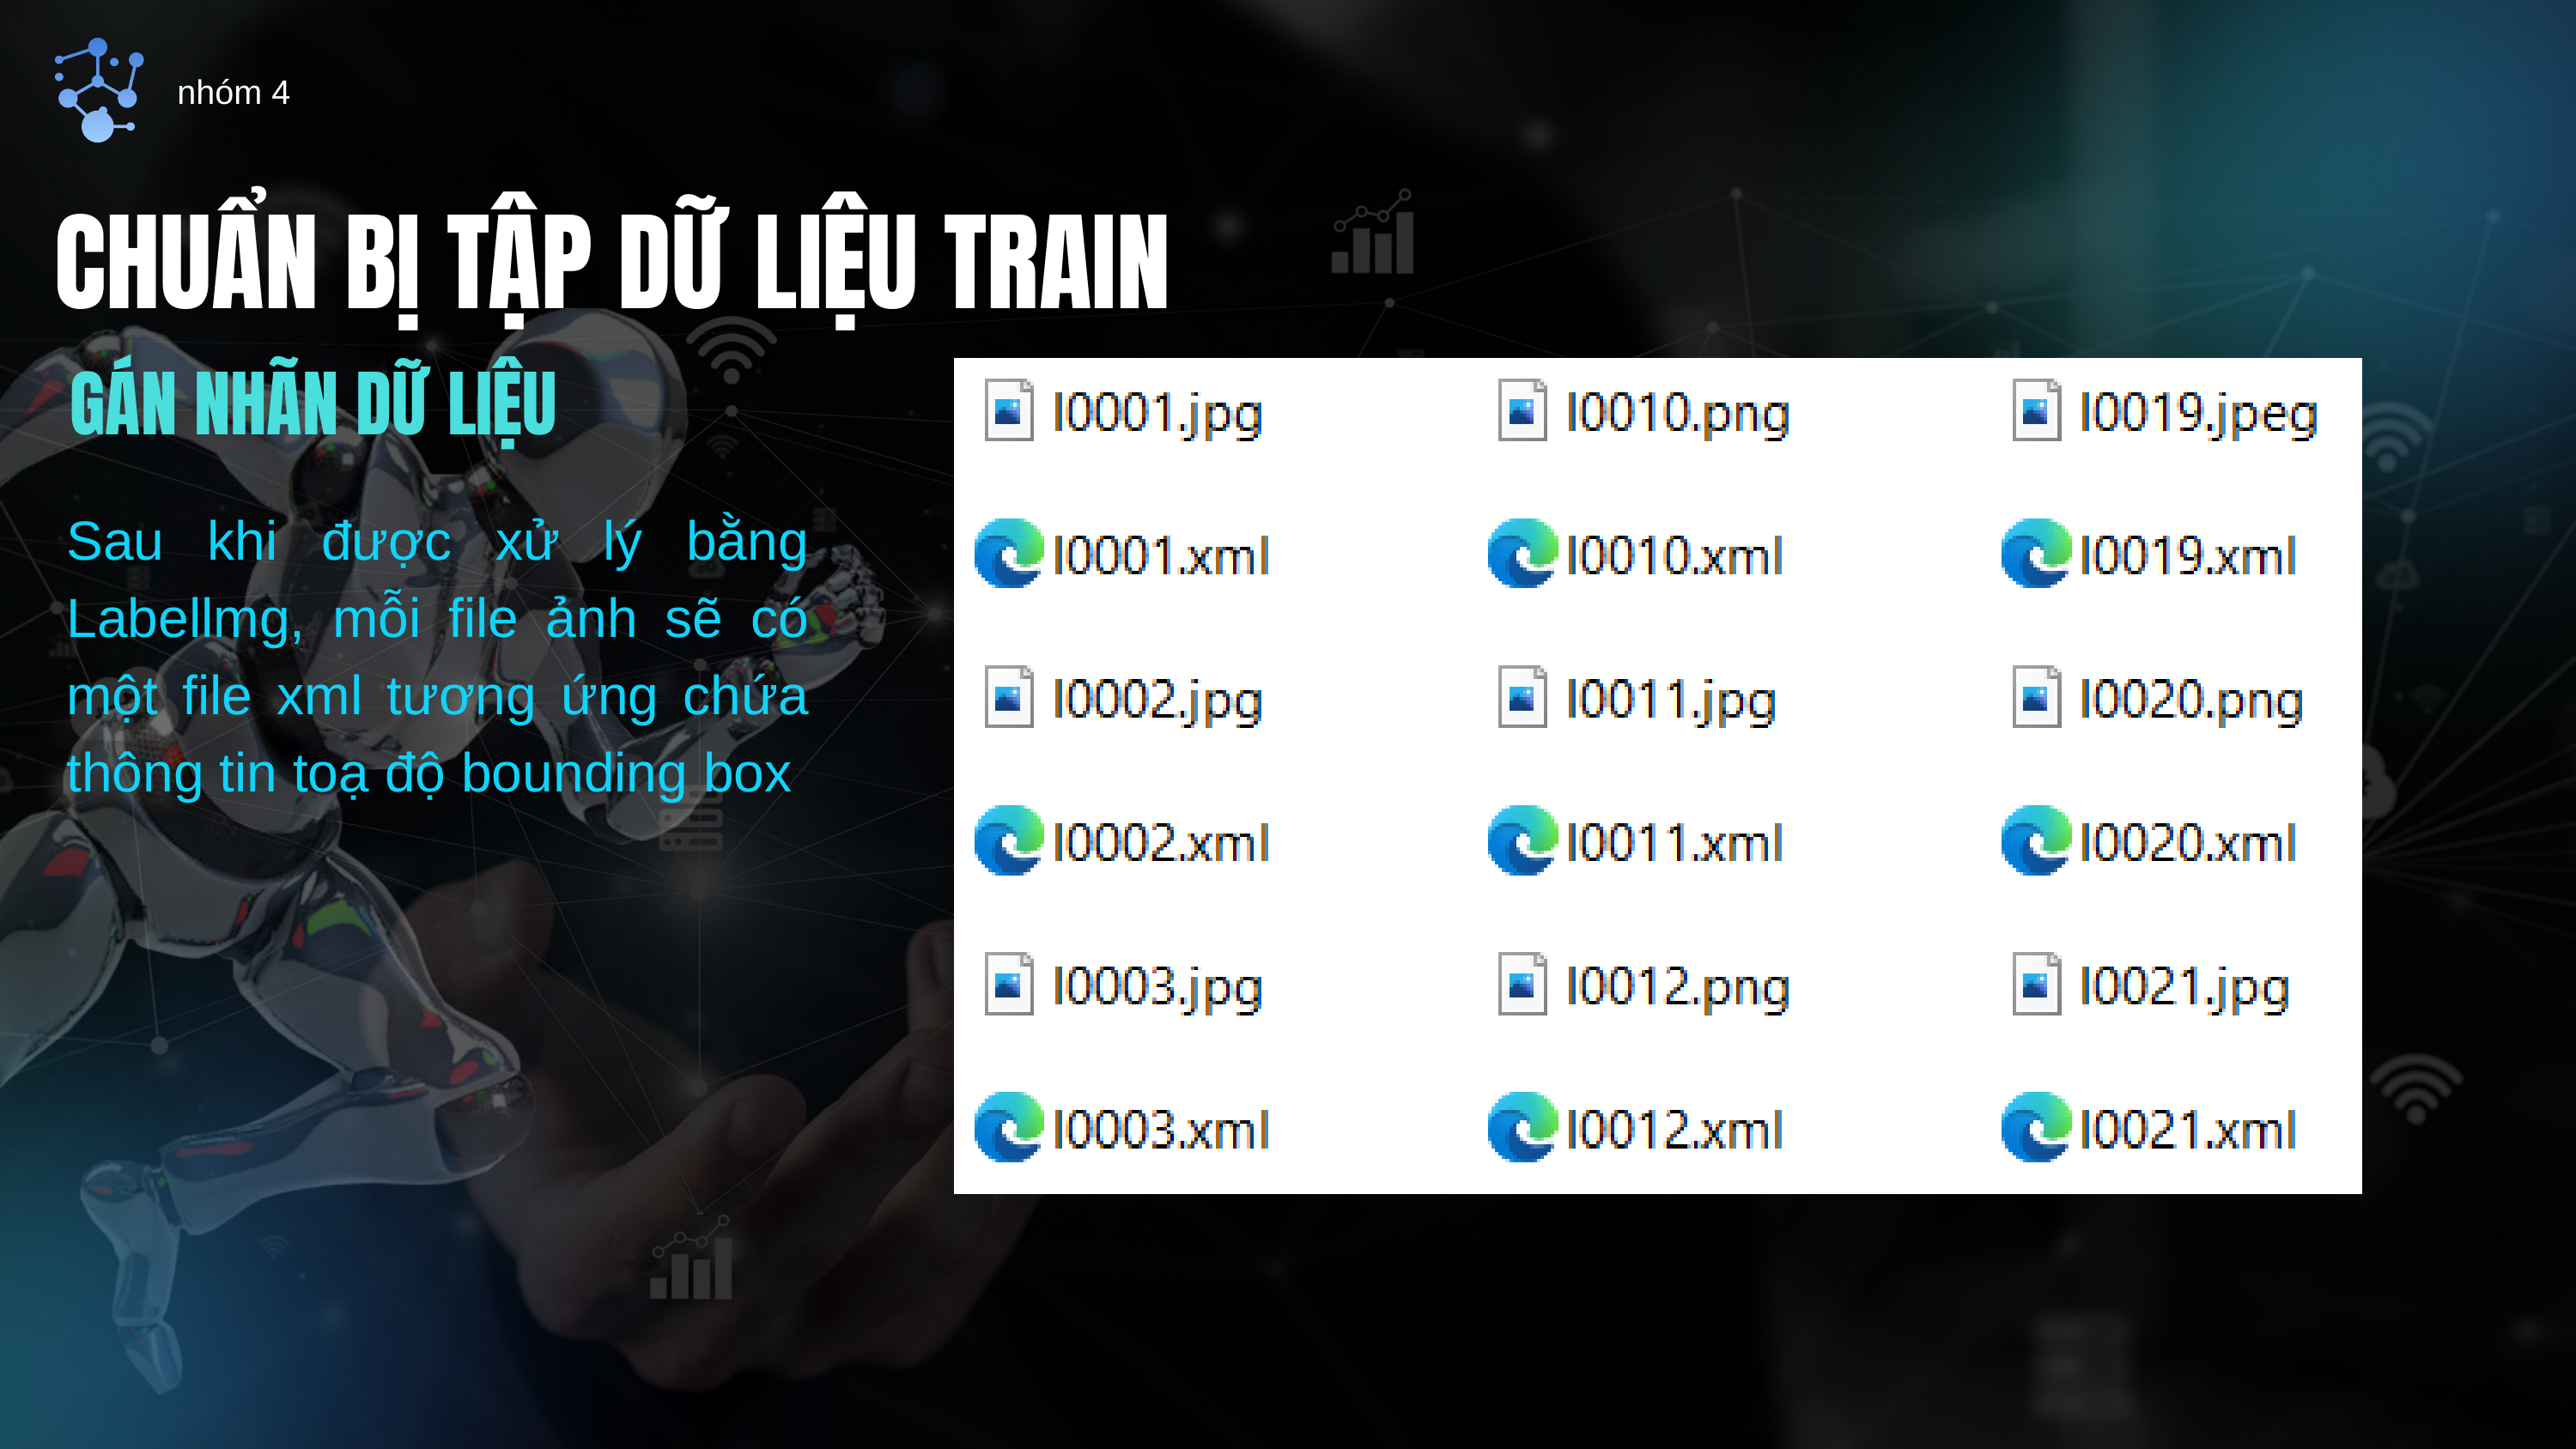

nhóm 4
CHUẨN BỊ TẬP DỮ LIỆU TRAIN

GÁN NHÃN DỮ LIỆU

Sau khi được xử lý bằng Labellmg, mỗi file ảnh sẽ có một file xml tương ứng chứa thông tin toạ độ bounding box